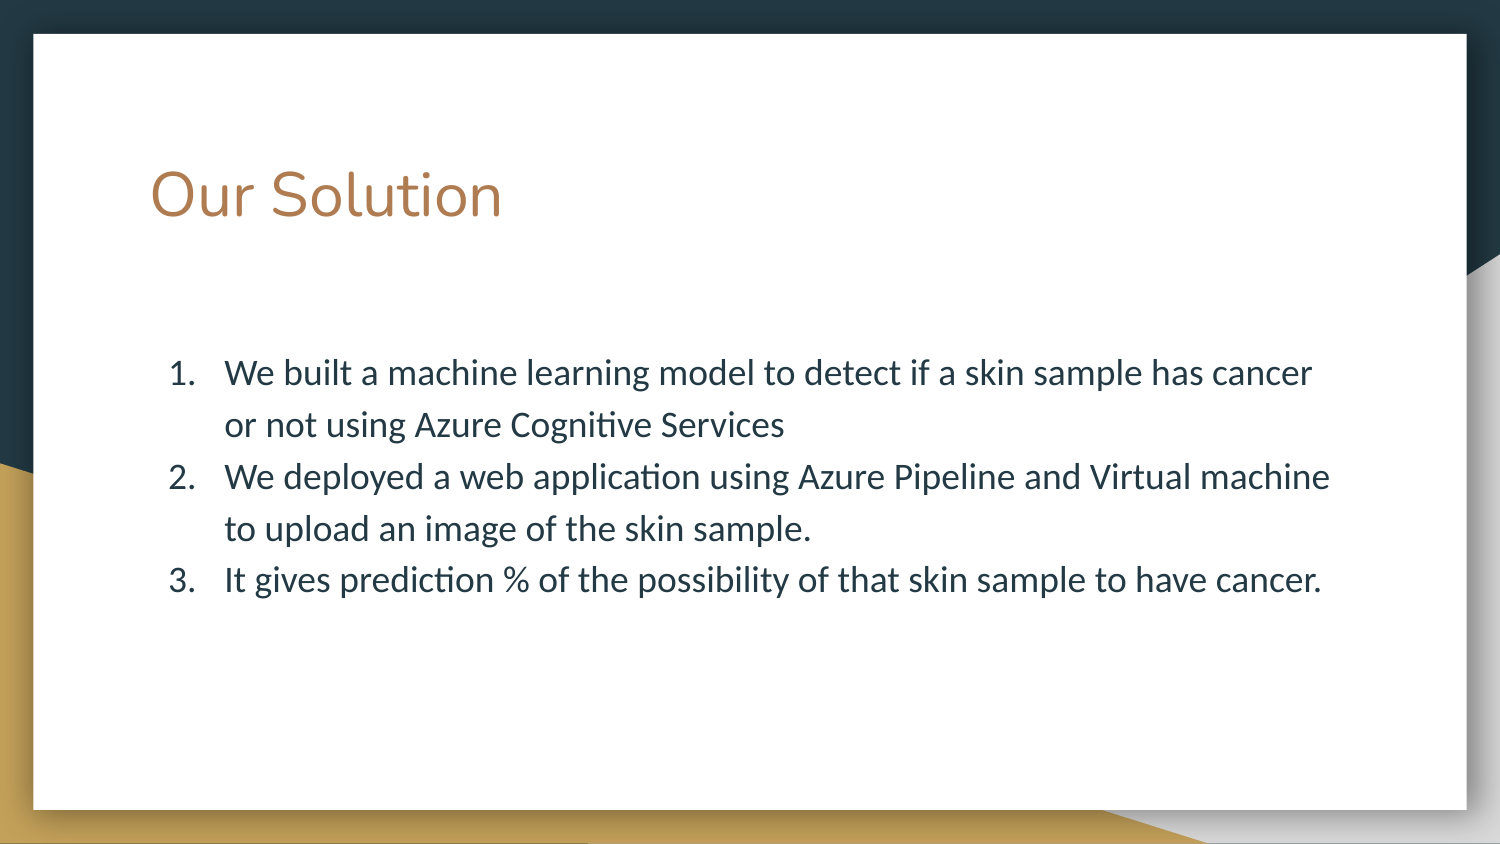

# Our Solution
We built a machine learning model to detect if a skin sample has cancer or not using Azure Cognitive Services
We deployed a web application using Azure Pipeline and Virtual machine to upload an image of the skin sample.
It gives prediction % of the possibility of that skin sample to have cancer.